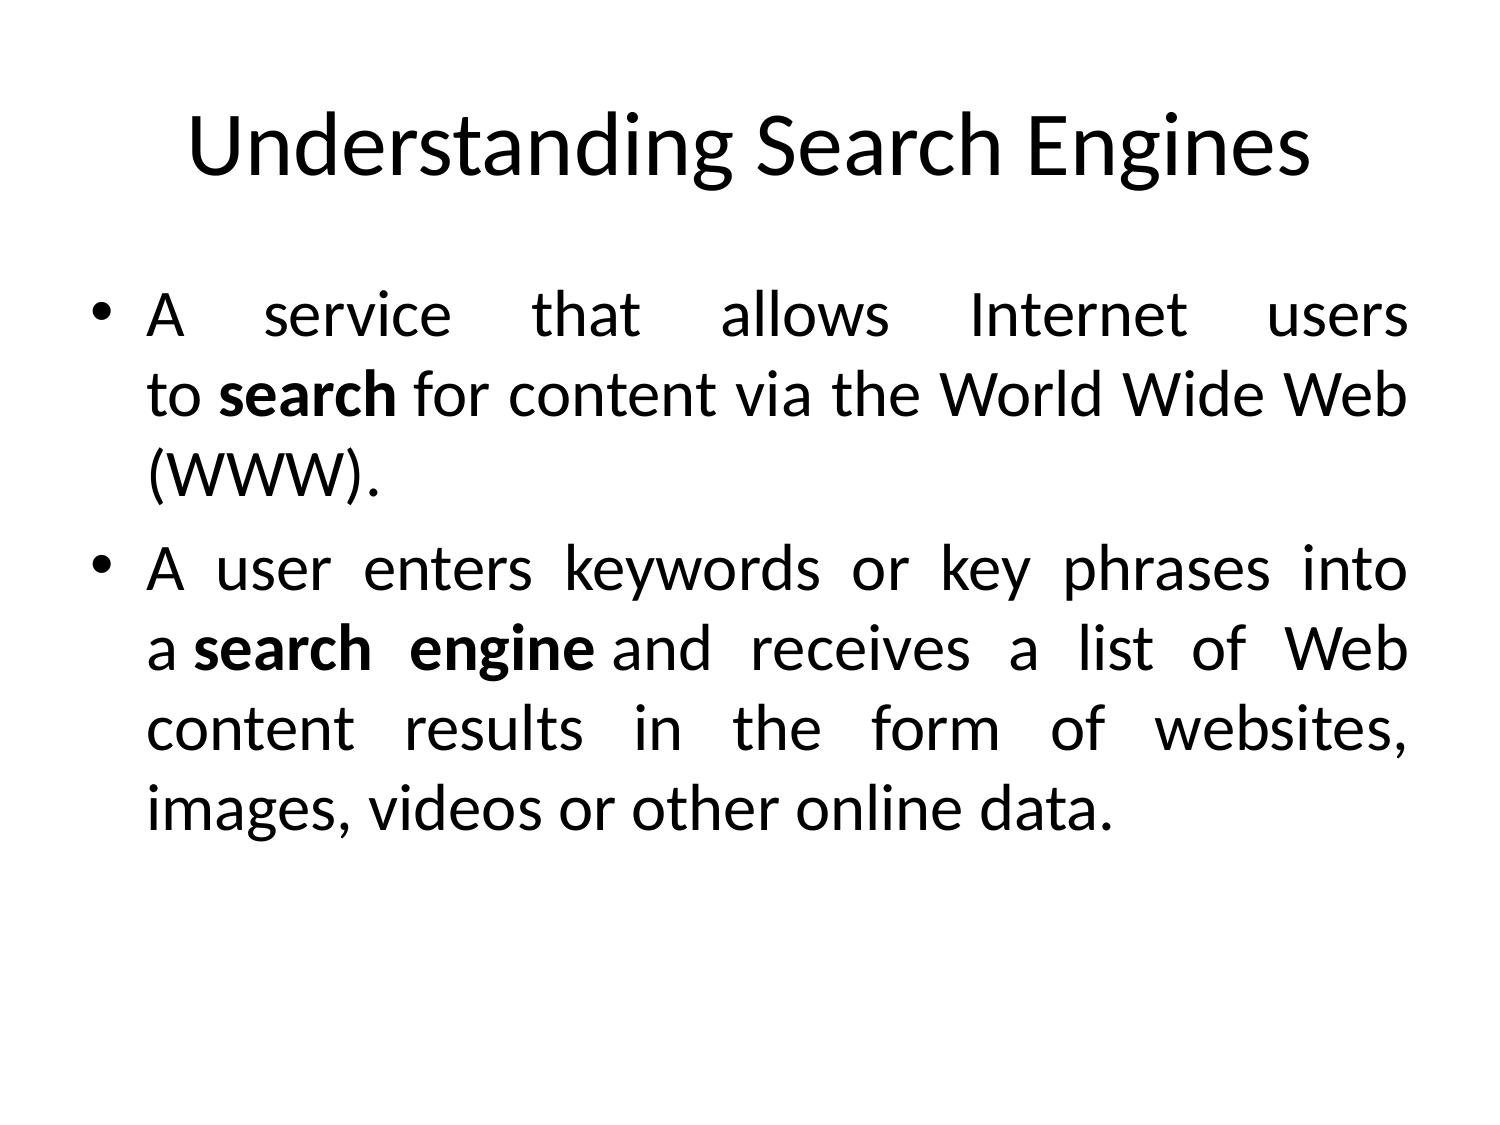

# Understanding Search Engines
A service that allows Internet users to search for content via the World Wide Web (WWW).
A user enters keywords or key phrases into a search engine and receives a list of Web content results in the form of websites, images, videos or other online data.